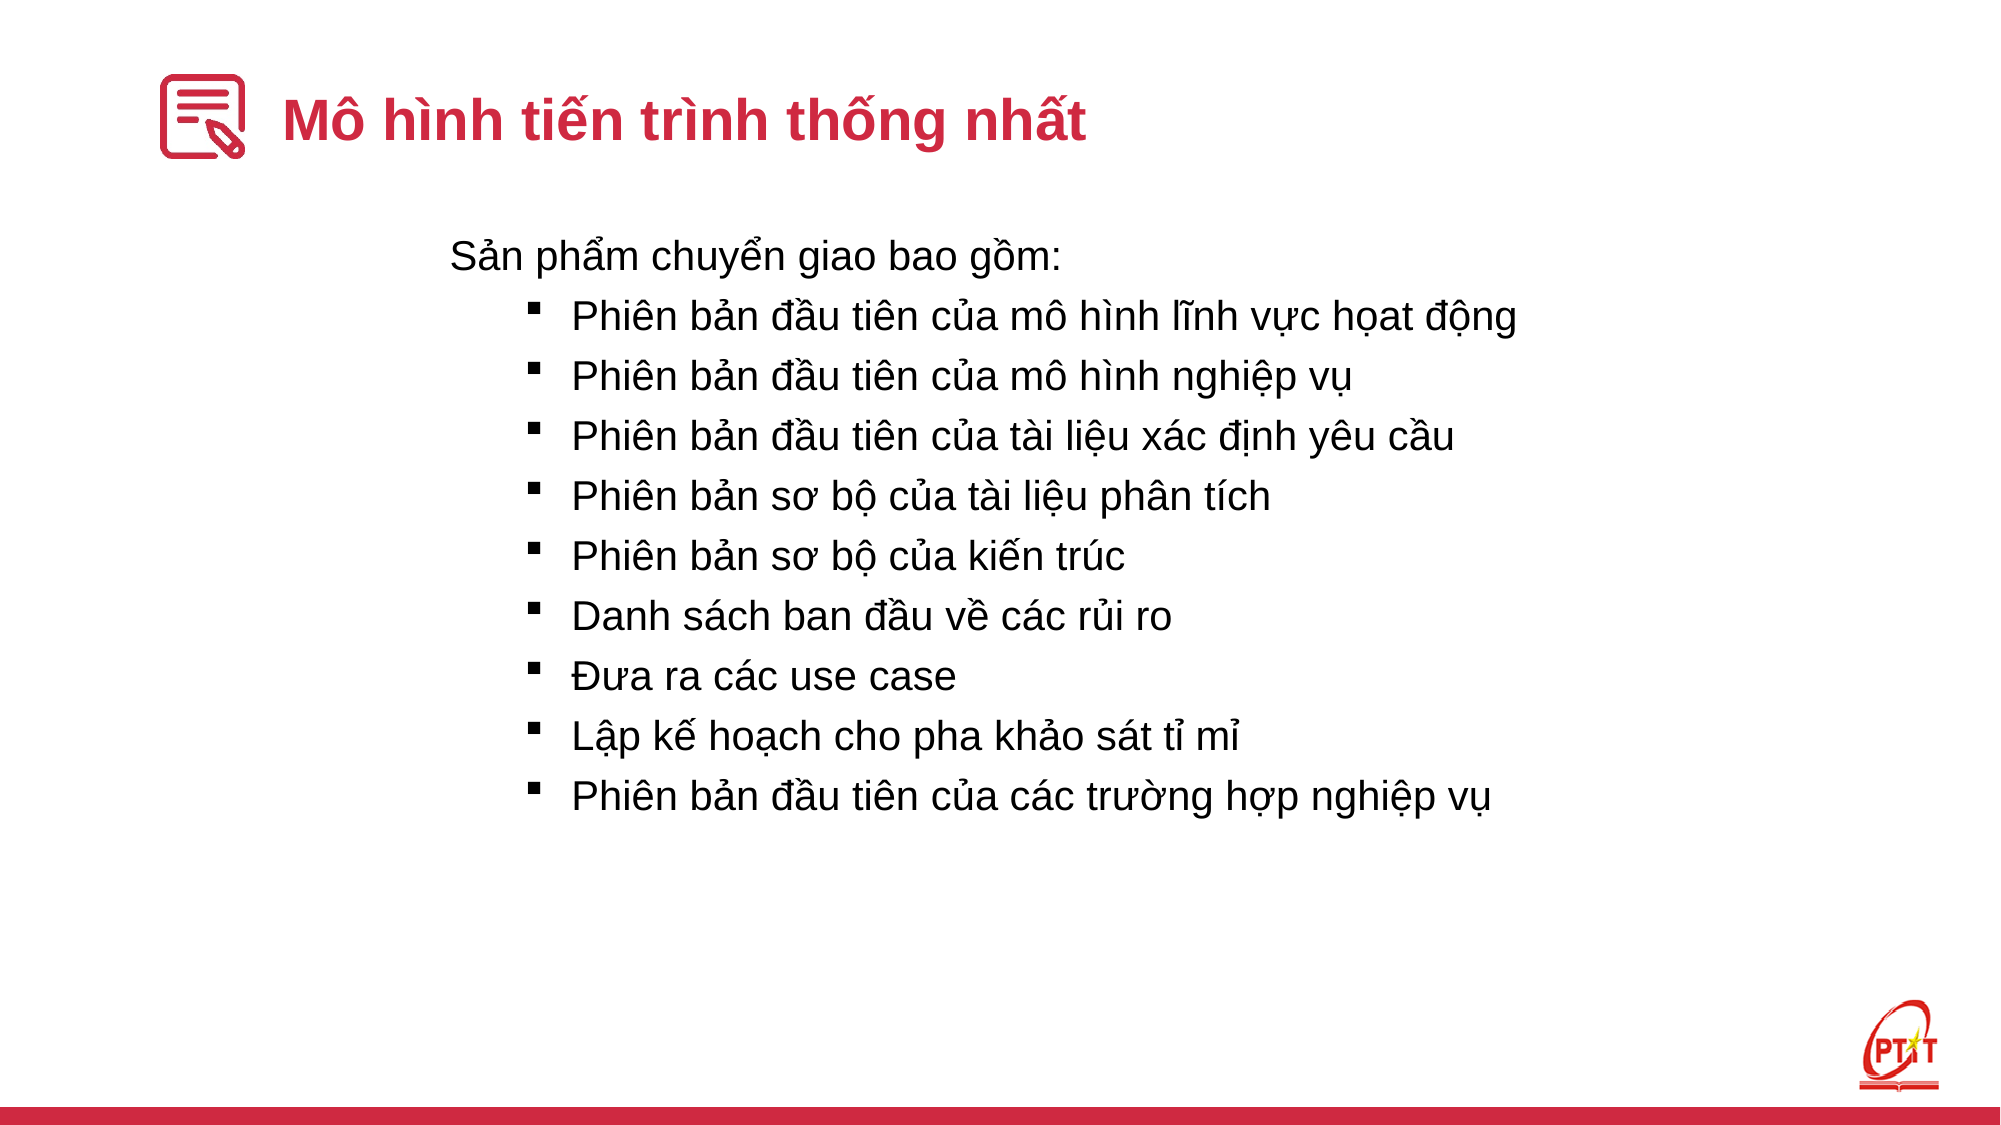

# Mô hình tiến trình thống nhất
Sản phẩm chuyển giao bao gồm:
Phiên bản đầu tiên của mô hình lĩnh vực họat động
Phiên bản đầu tiên của mô hình nghiệp vụ
Phiên bản đầu tiên của tài liệu xác định yêu cầu
Phiên bản sơ bộ của tài liệu phân tích
Phiên bản sơ bộ của kiến trúc
Danh sách ban đầu về các rủi ro
Đưa ra các use case
Lập kế hoạch cho pha khảo sát tỉ mỉ
Phiên bản đầu tiên của các trường hợp nghiệp vụ